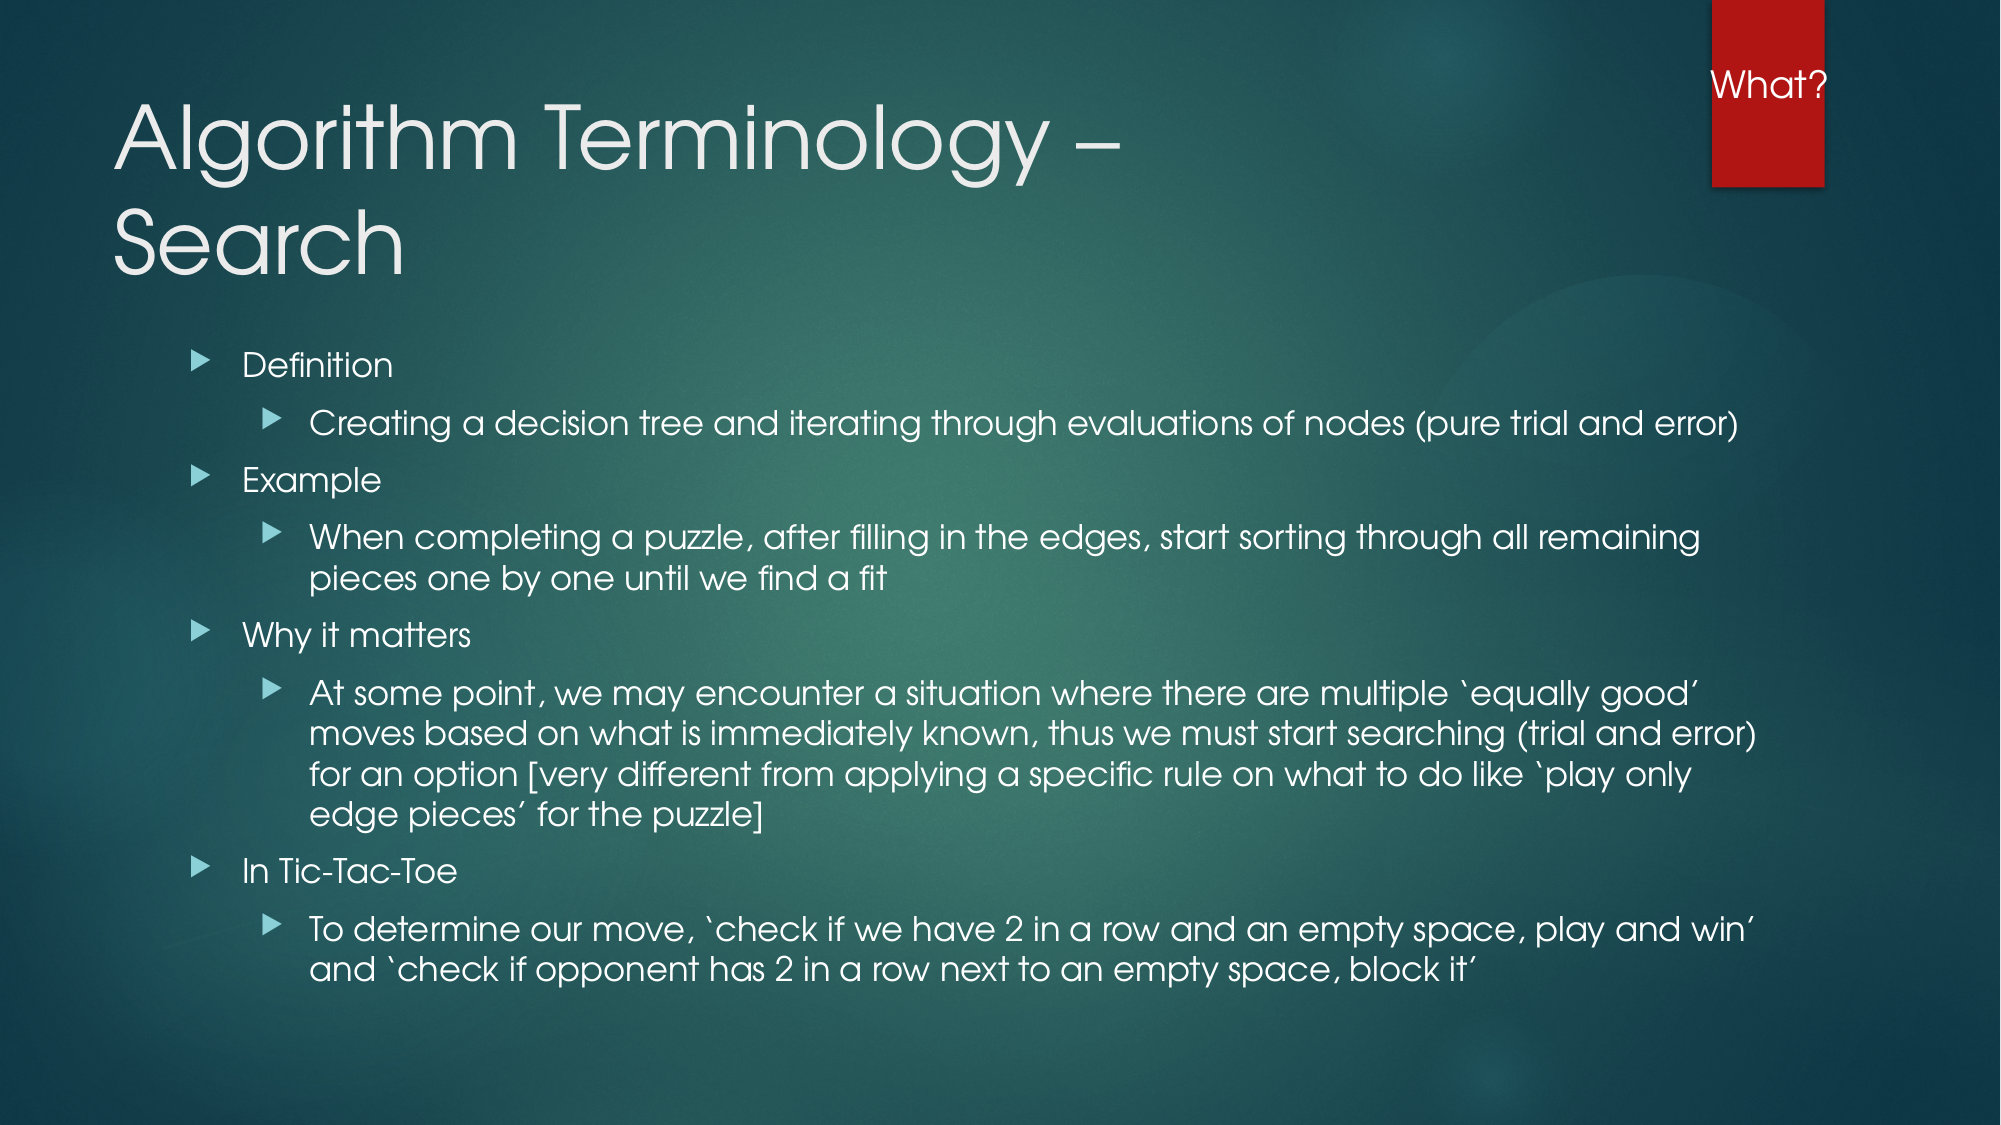

What?
# Algorithm Terminology – Search
Definition
Creating a decision tree and iterating through evaluations of nodes (pure trial and error)
Example
When completing a puzzle, after filling in the edges, start sorting through all remaining pieces one by one until we find a fit
Why it matters
At some point, we may encounter a situation where there are multiple ‘equally good’ moves based on what is immediately known, thus we must start searching (trial and error) for an option [very different from applying a specific rule on what to do like ‘play only edge pieces’ for the puzzle]
In Tic-Tac-Toe
To determine our move, ‘check if we have 2 in a row and an empty space, play and win’ and ‘check if opponent has 2 in a row next to an empty space, block it’